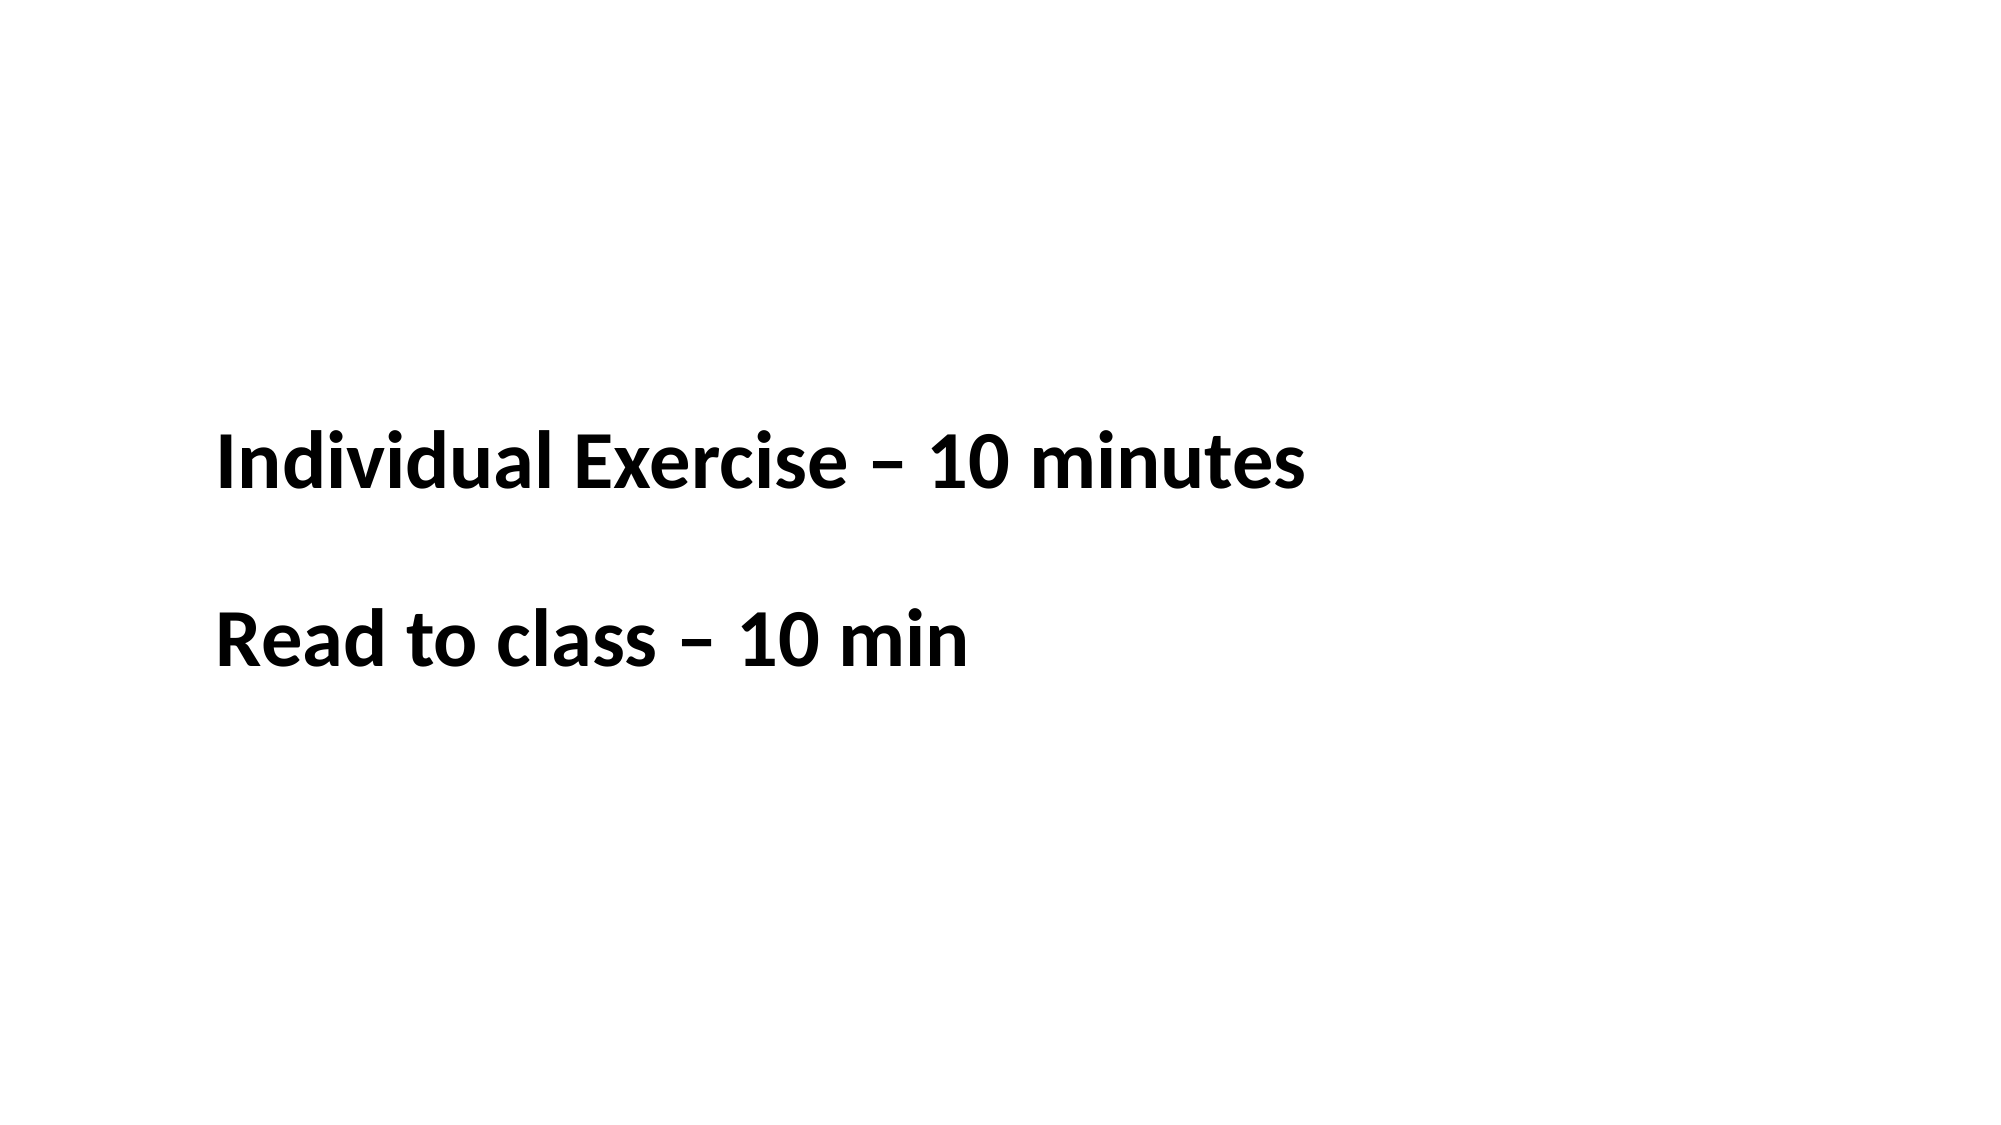

# Individual Exercise – 10 minutes Read to class – 10 min